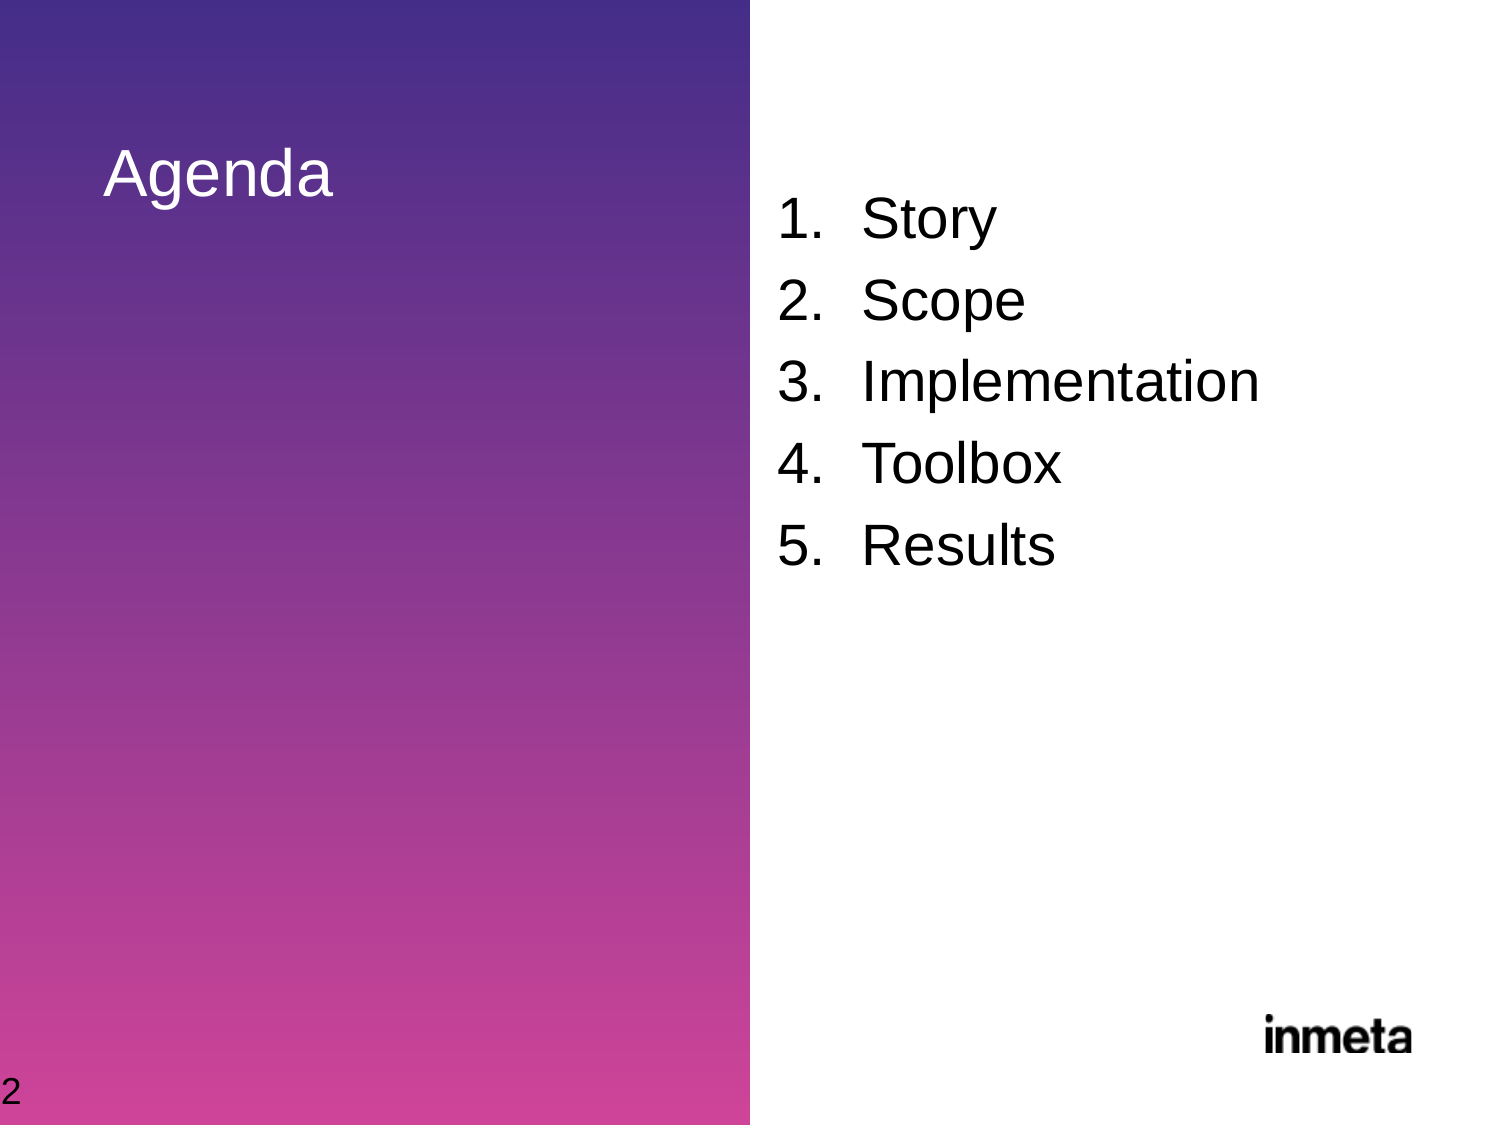

# Agenda
Story
Scope
Implementation
Toolbox
Results

2